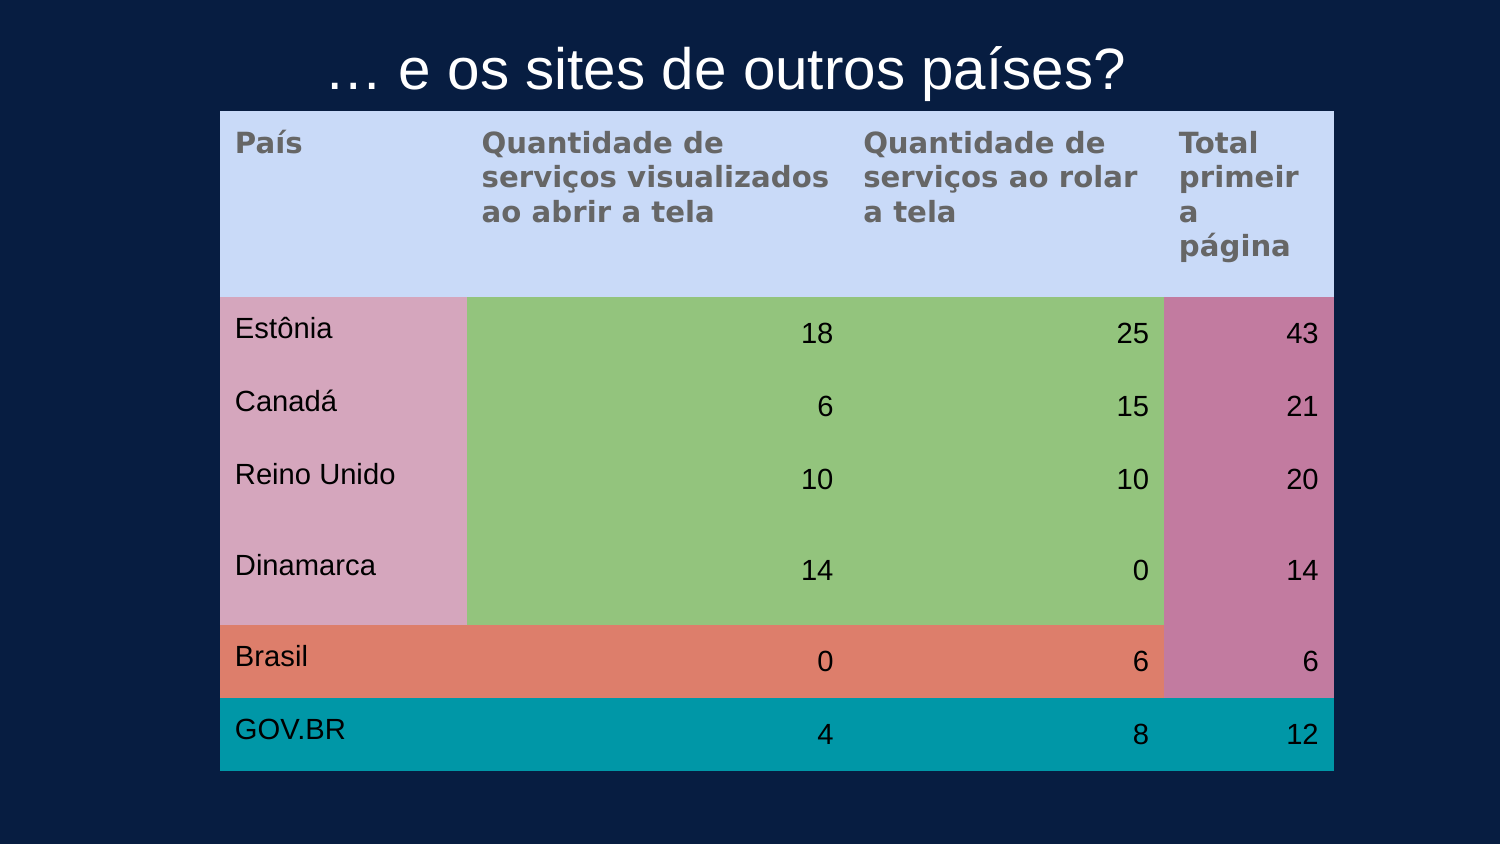

# … e os sites de outros países?
| País | Quantidade de serviços visualizados ao abrir a tela | Quantidade de serviços ao rolar a tela | Total primeira página |
| --- | --- | --- | --- |
| Estônia | 18 | 25 | 43 |
| Canadá | 6 | 15 | 21 |
| Reino Unido | 10 | 10 | 20 |
| Dinamarca | 14 | 0 | 14 |
| Brasil | 0 | 6 | 6 |
| GOV.BR | 4 | 8 | 12 |